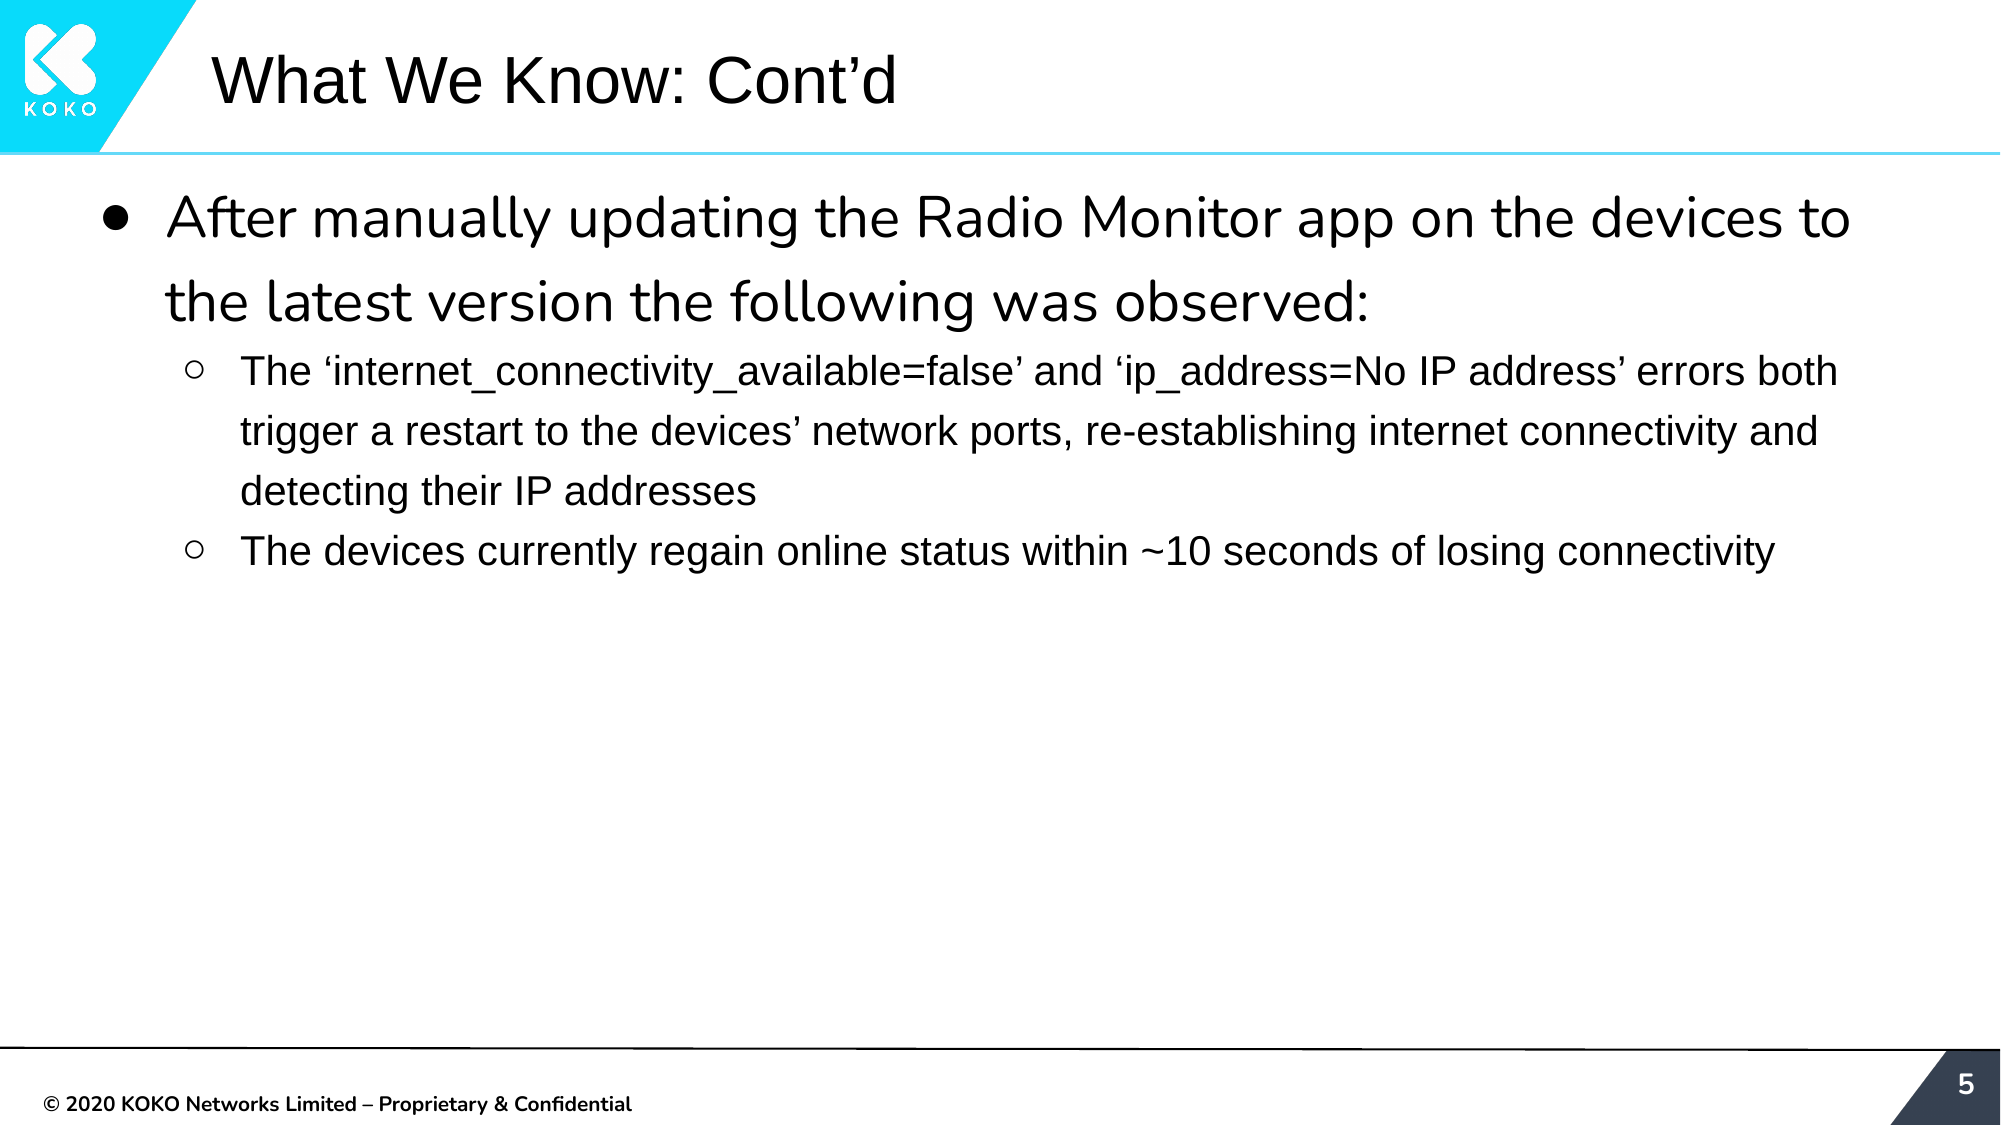

# What We Know: Cont’d
After manually updating the Radio Monitor app on the devices to the latest version the following was observed:
The ‘internet_connectivity_available=false’ and ‘ip_address=No IP address’ errors both trigger a restart to the devices’ network ports, re-establishing internet connectivity and detecting their IP addresses
The devices currently regain online status within ~10 seconds of losing connectivity
5